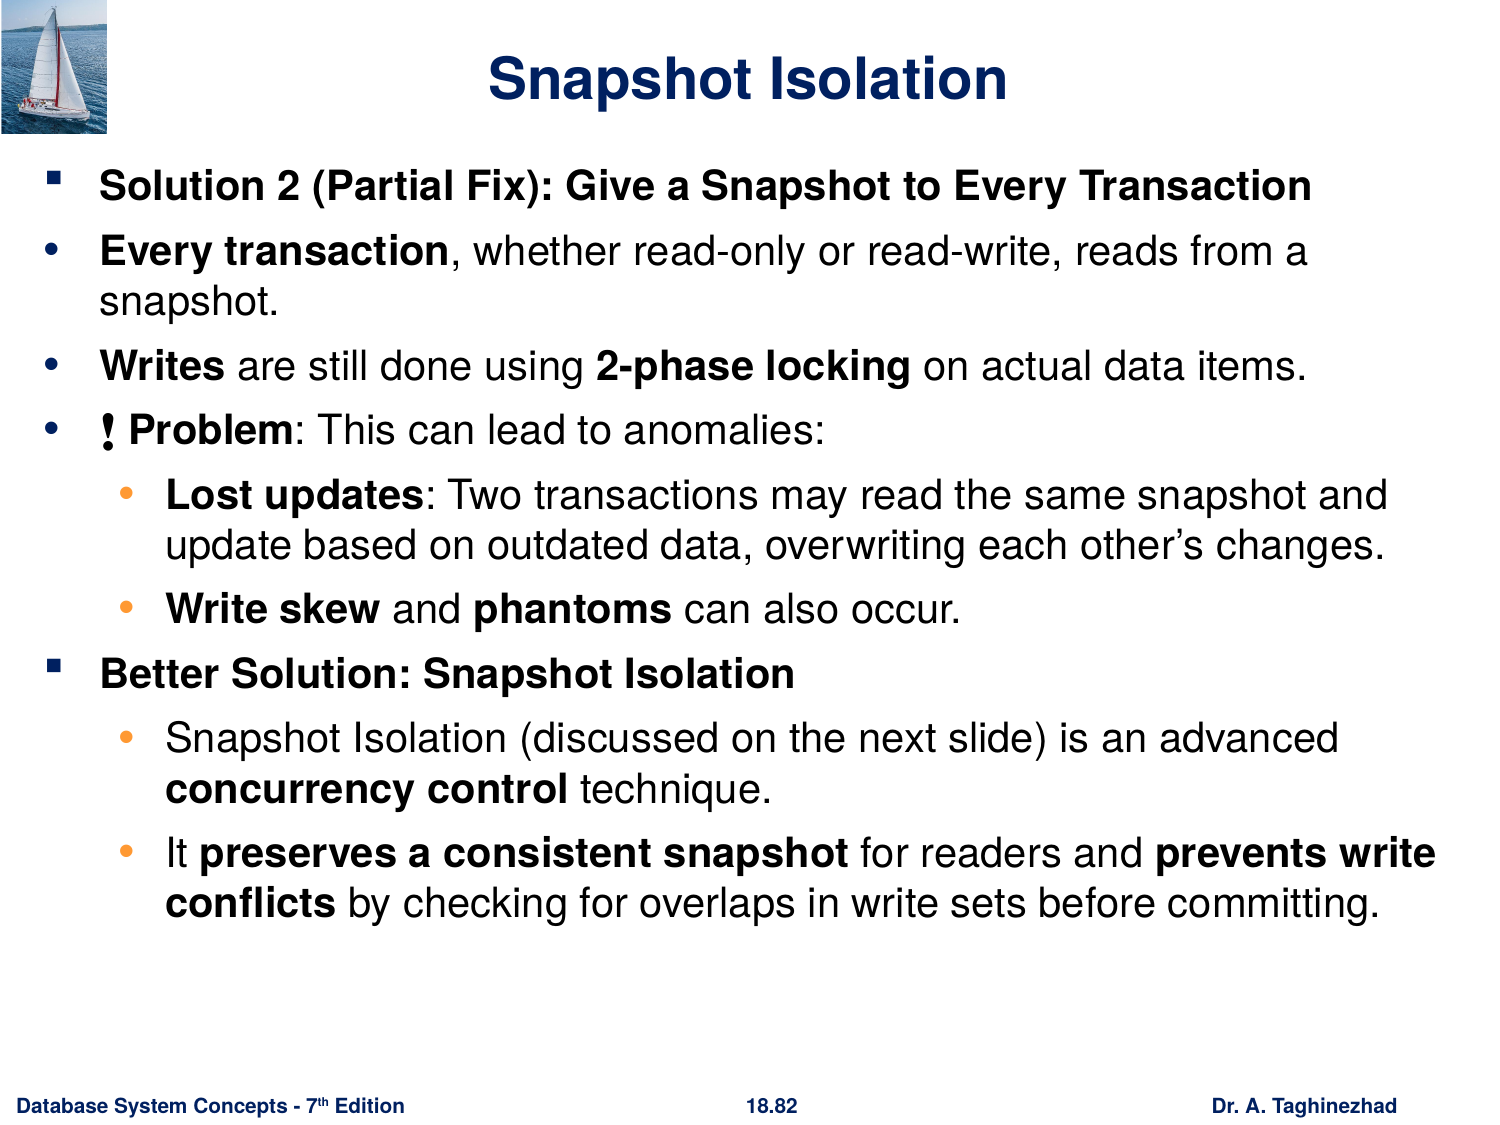

# Snapshot Isolation
Solution 2 (Partial Fix): Give a Snapshot to Every Transaction
Every transaction, whether read-only or read-write, reads from a snapshot.
Writes are still done using 2-phase locking on actual data items.
❗ Problem: This can lead to anomalies:
Lost updates: Two transactions may read the same snapshot and update based on outdated data, overwriting each other’s changes.
Write skew and phantoms can also occur.
Better Solution: Snapshot Isolation
Snapshot Isolation (discussed on the next slide) is an advanced concurrency control technique.
It preserves a consistent snapshot for readers and prevents write conflicts by checking for overlaps in write sets before committing.